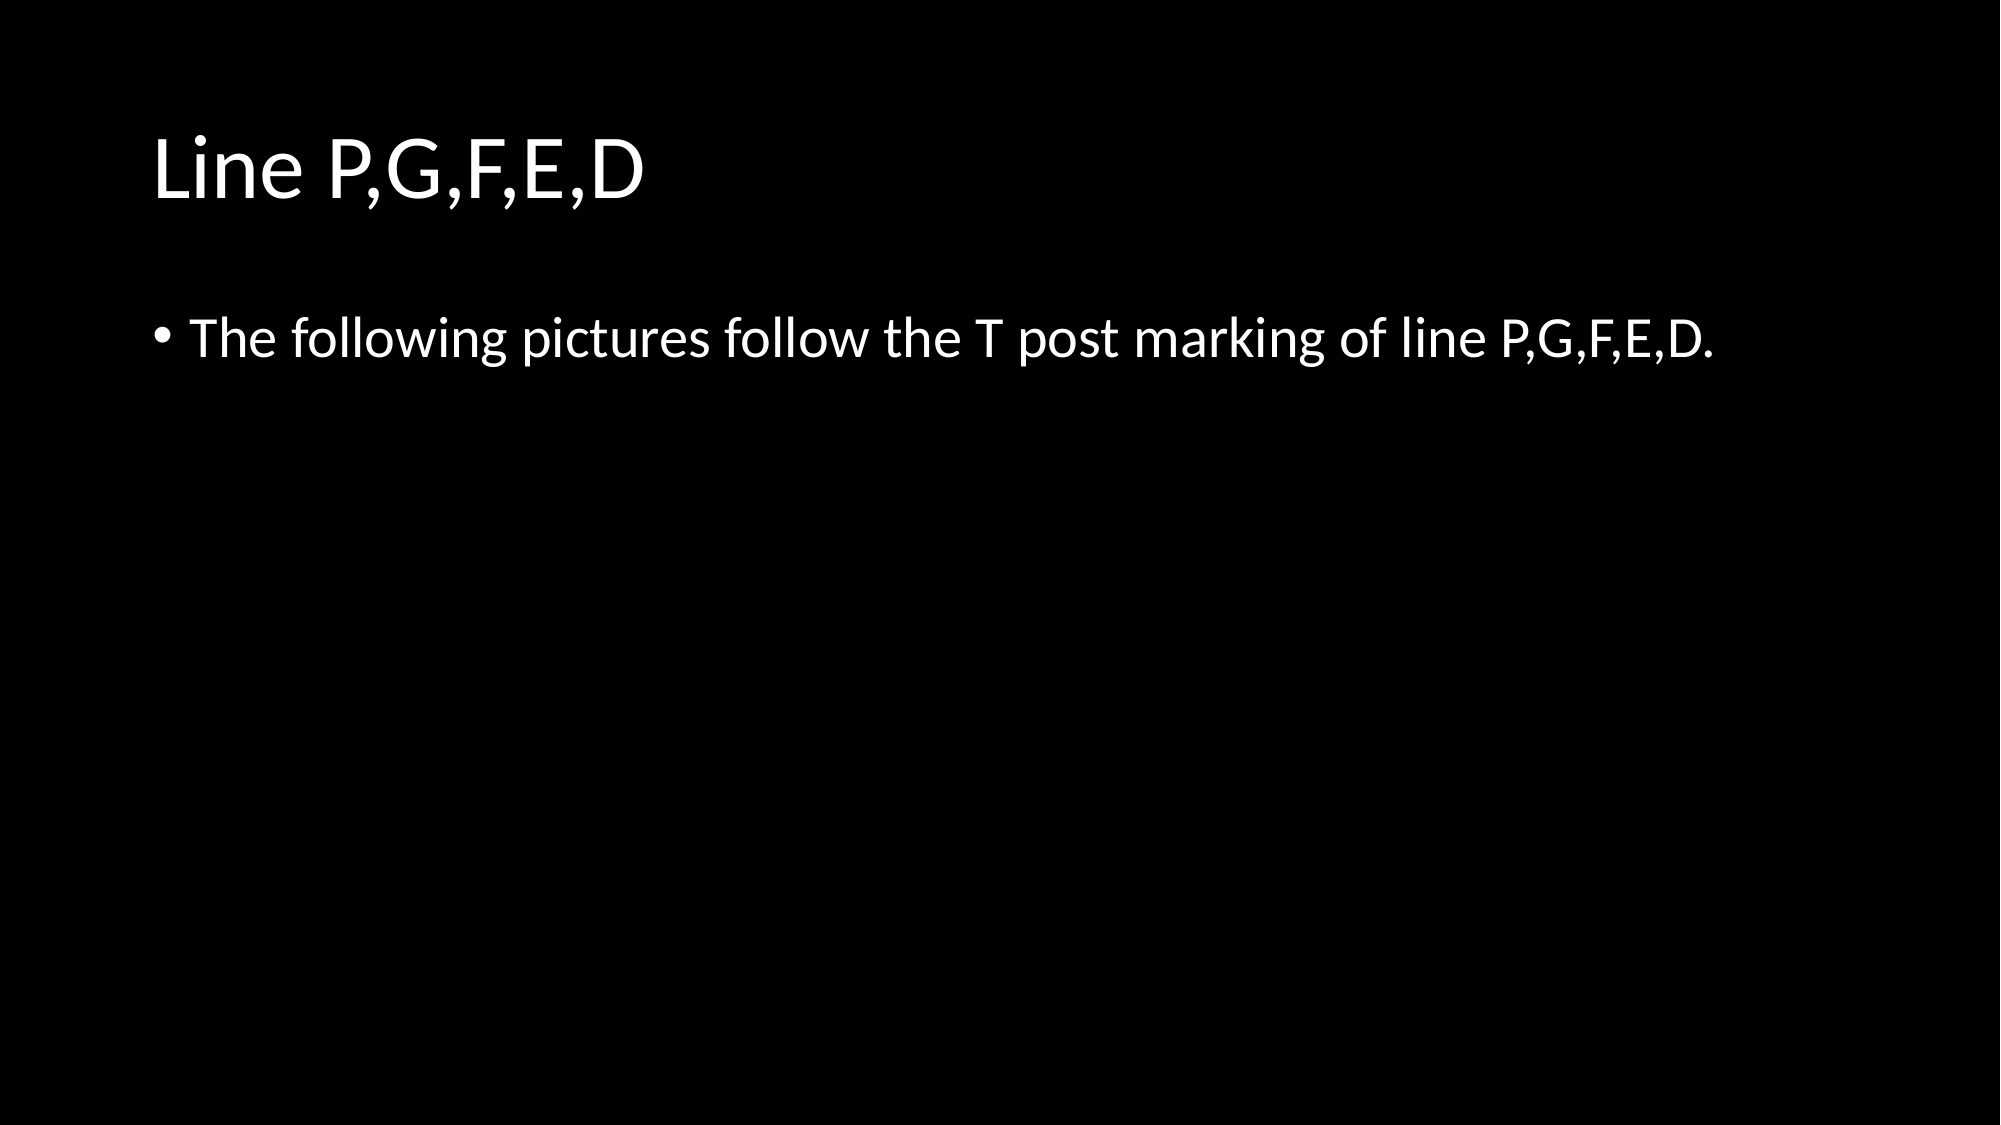

# Line P,G,F,E,D
The following pictures follow the T post marking of line P,G,F,E,D.